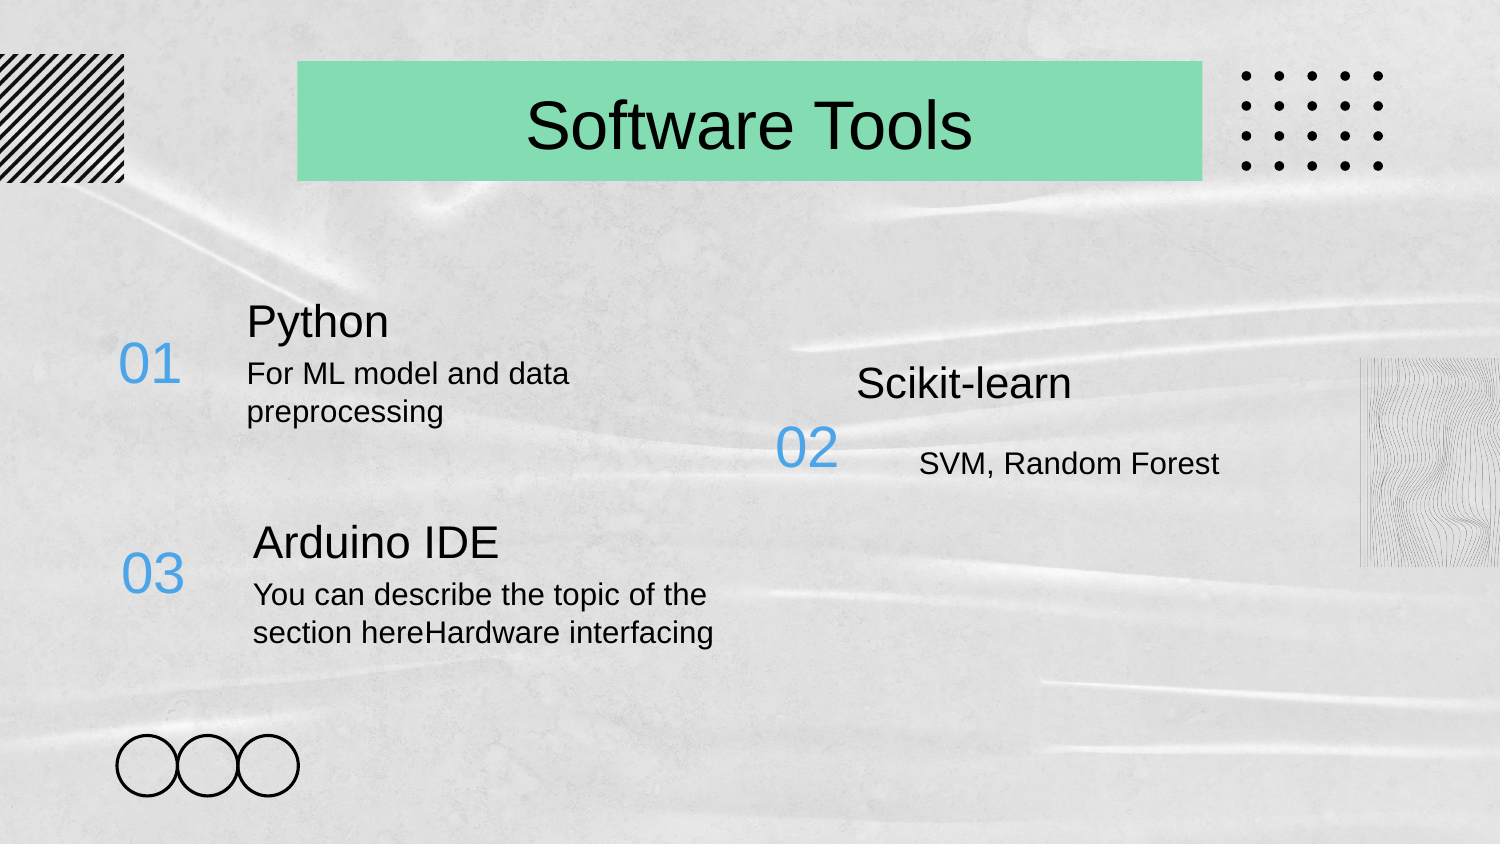

# Software Tools

Python
01
Scikit-learn
For ML model and data preprocessing
02
SVM, Random Forest
Arduino IDE
03
You can describe the topic of the section hereHardware interfacing